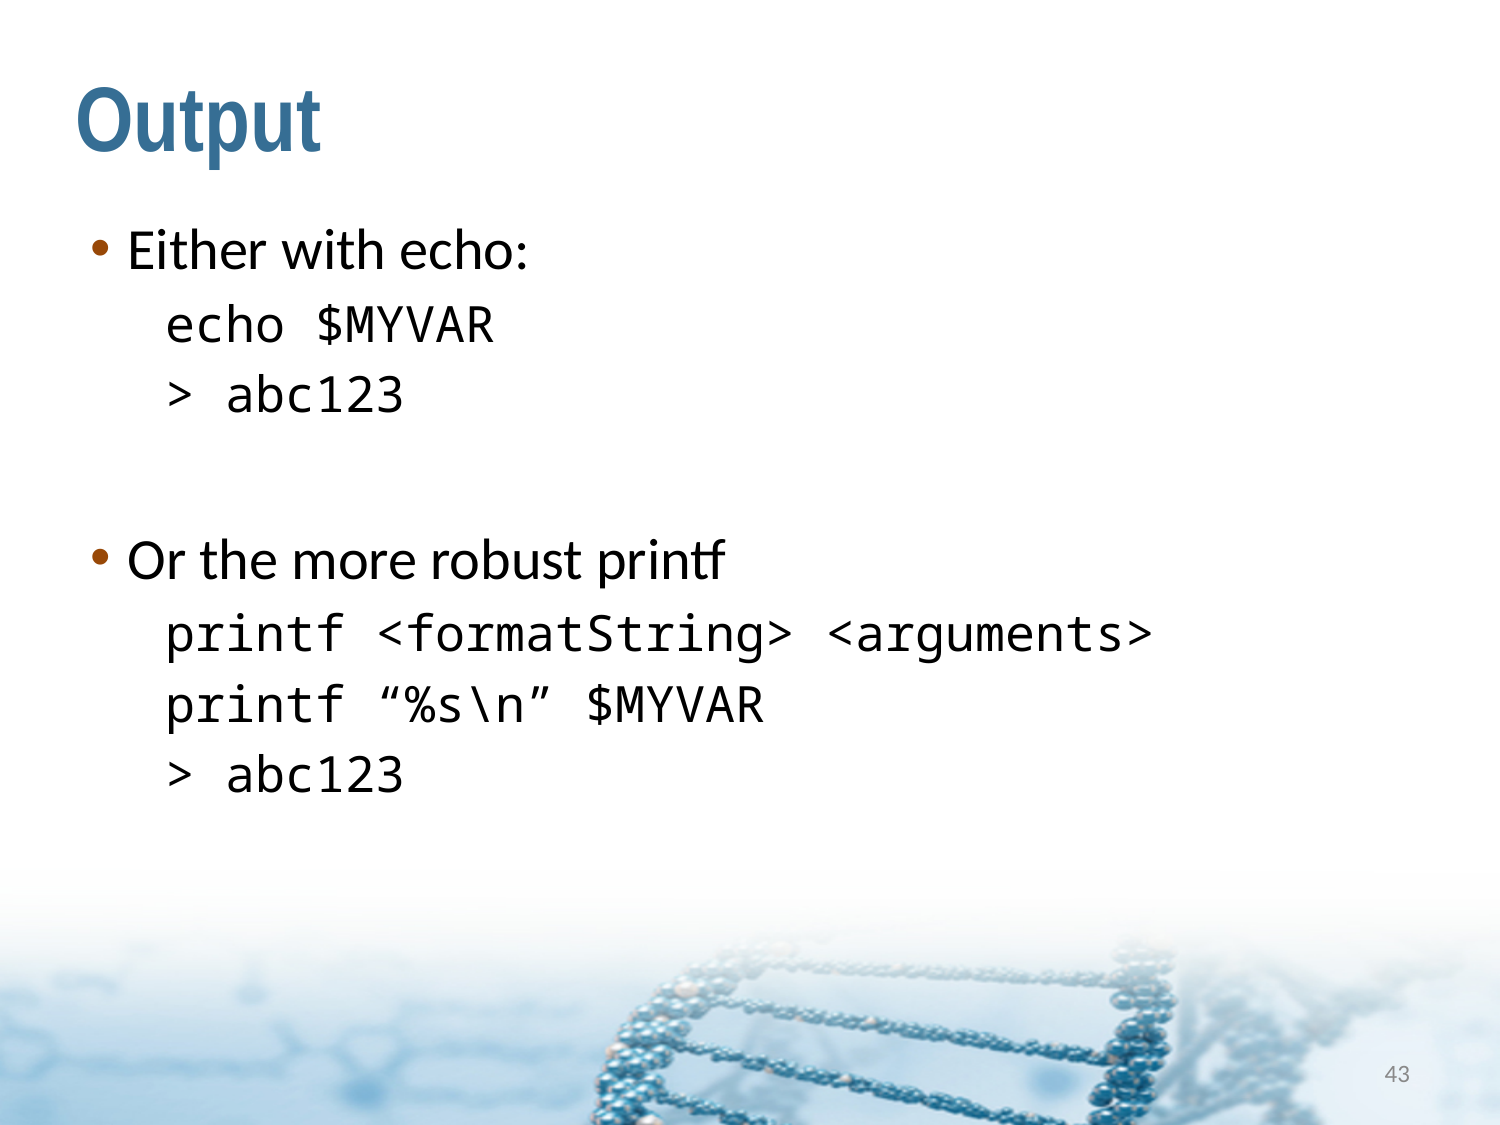

# Output
Either with echo:
echo $MYVAR
> abc123

Or the more robust printf
printf <formatString> <arguments>
printf “%s\n” $MYVAR
> abc123

43